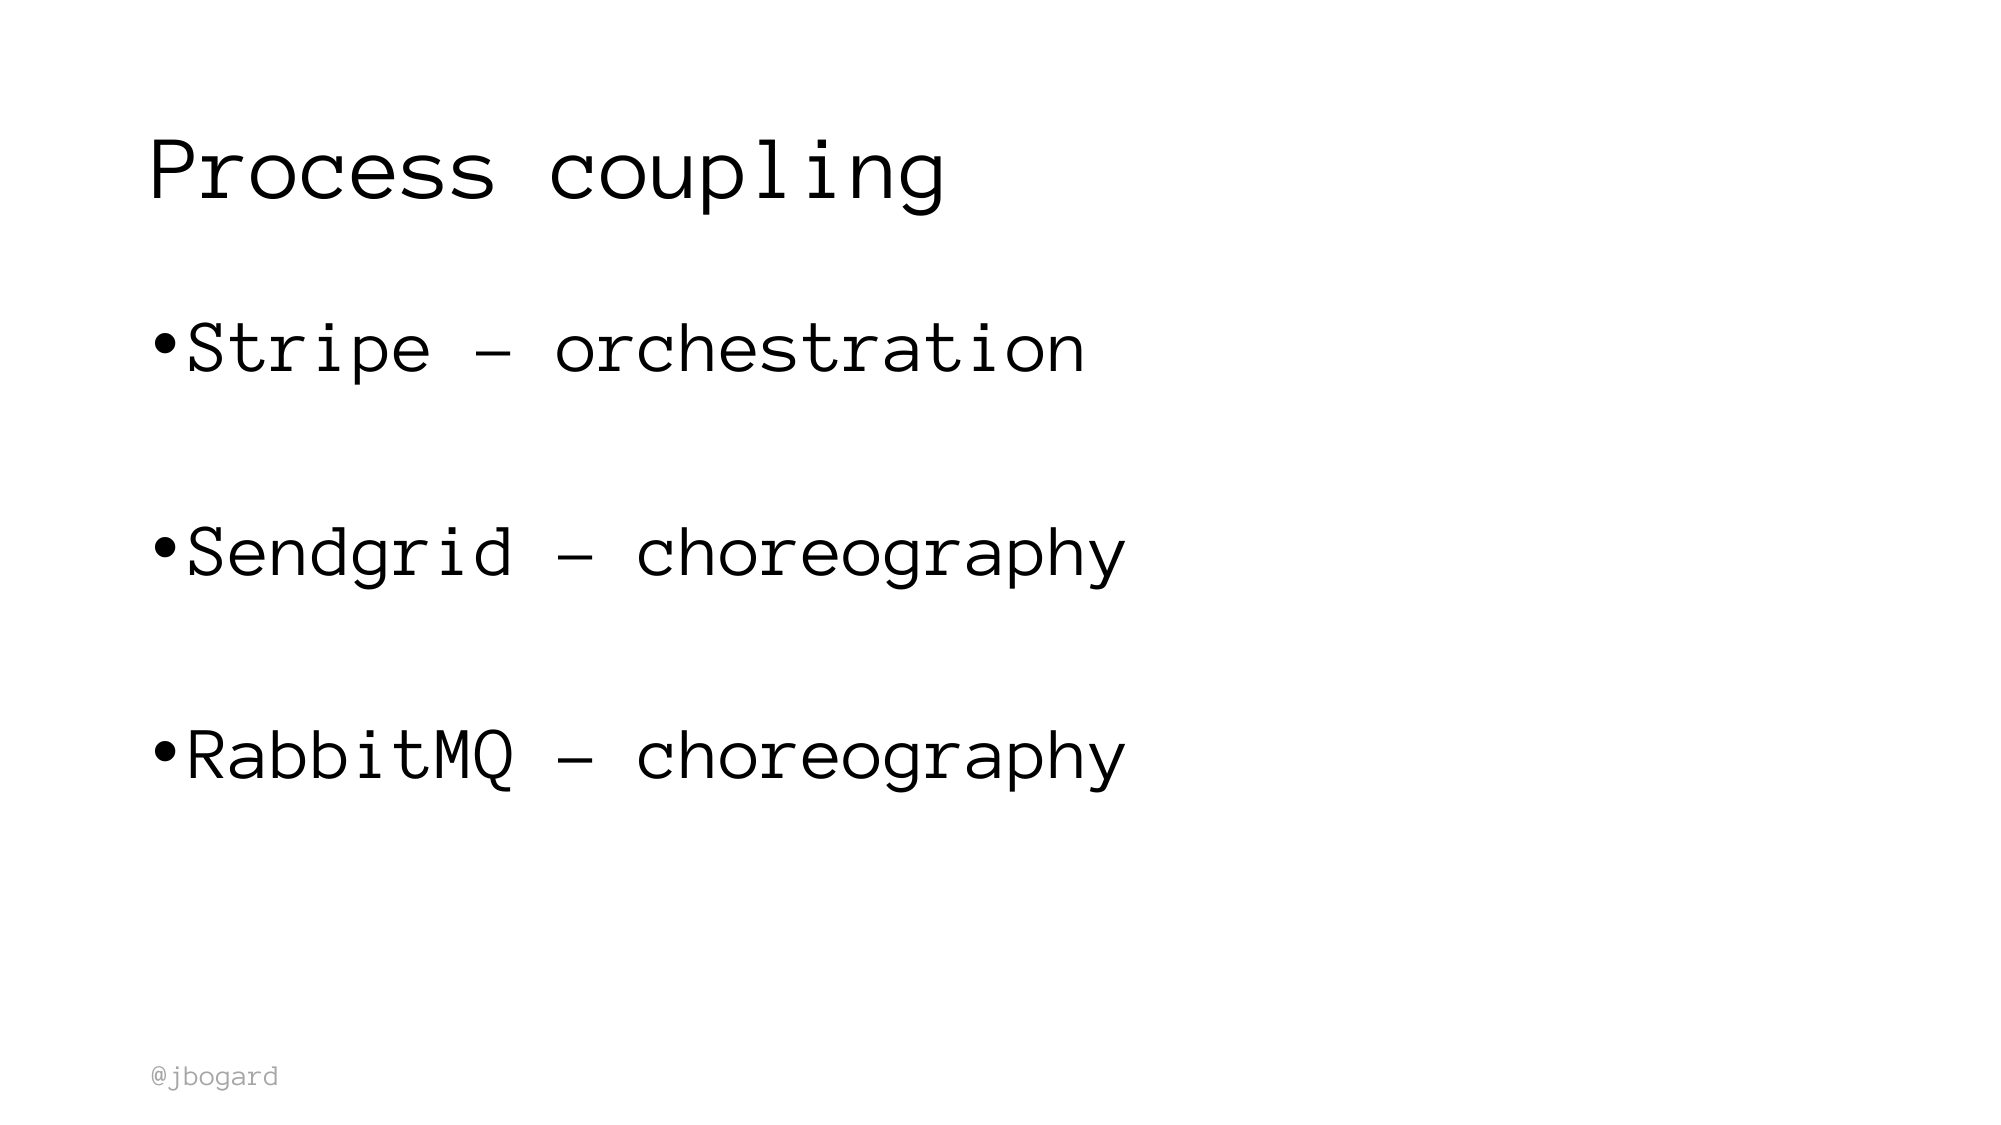

# Process coupling
Stripe – orchestration

Sendgrid – choreography

RabbitMQ - choreography